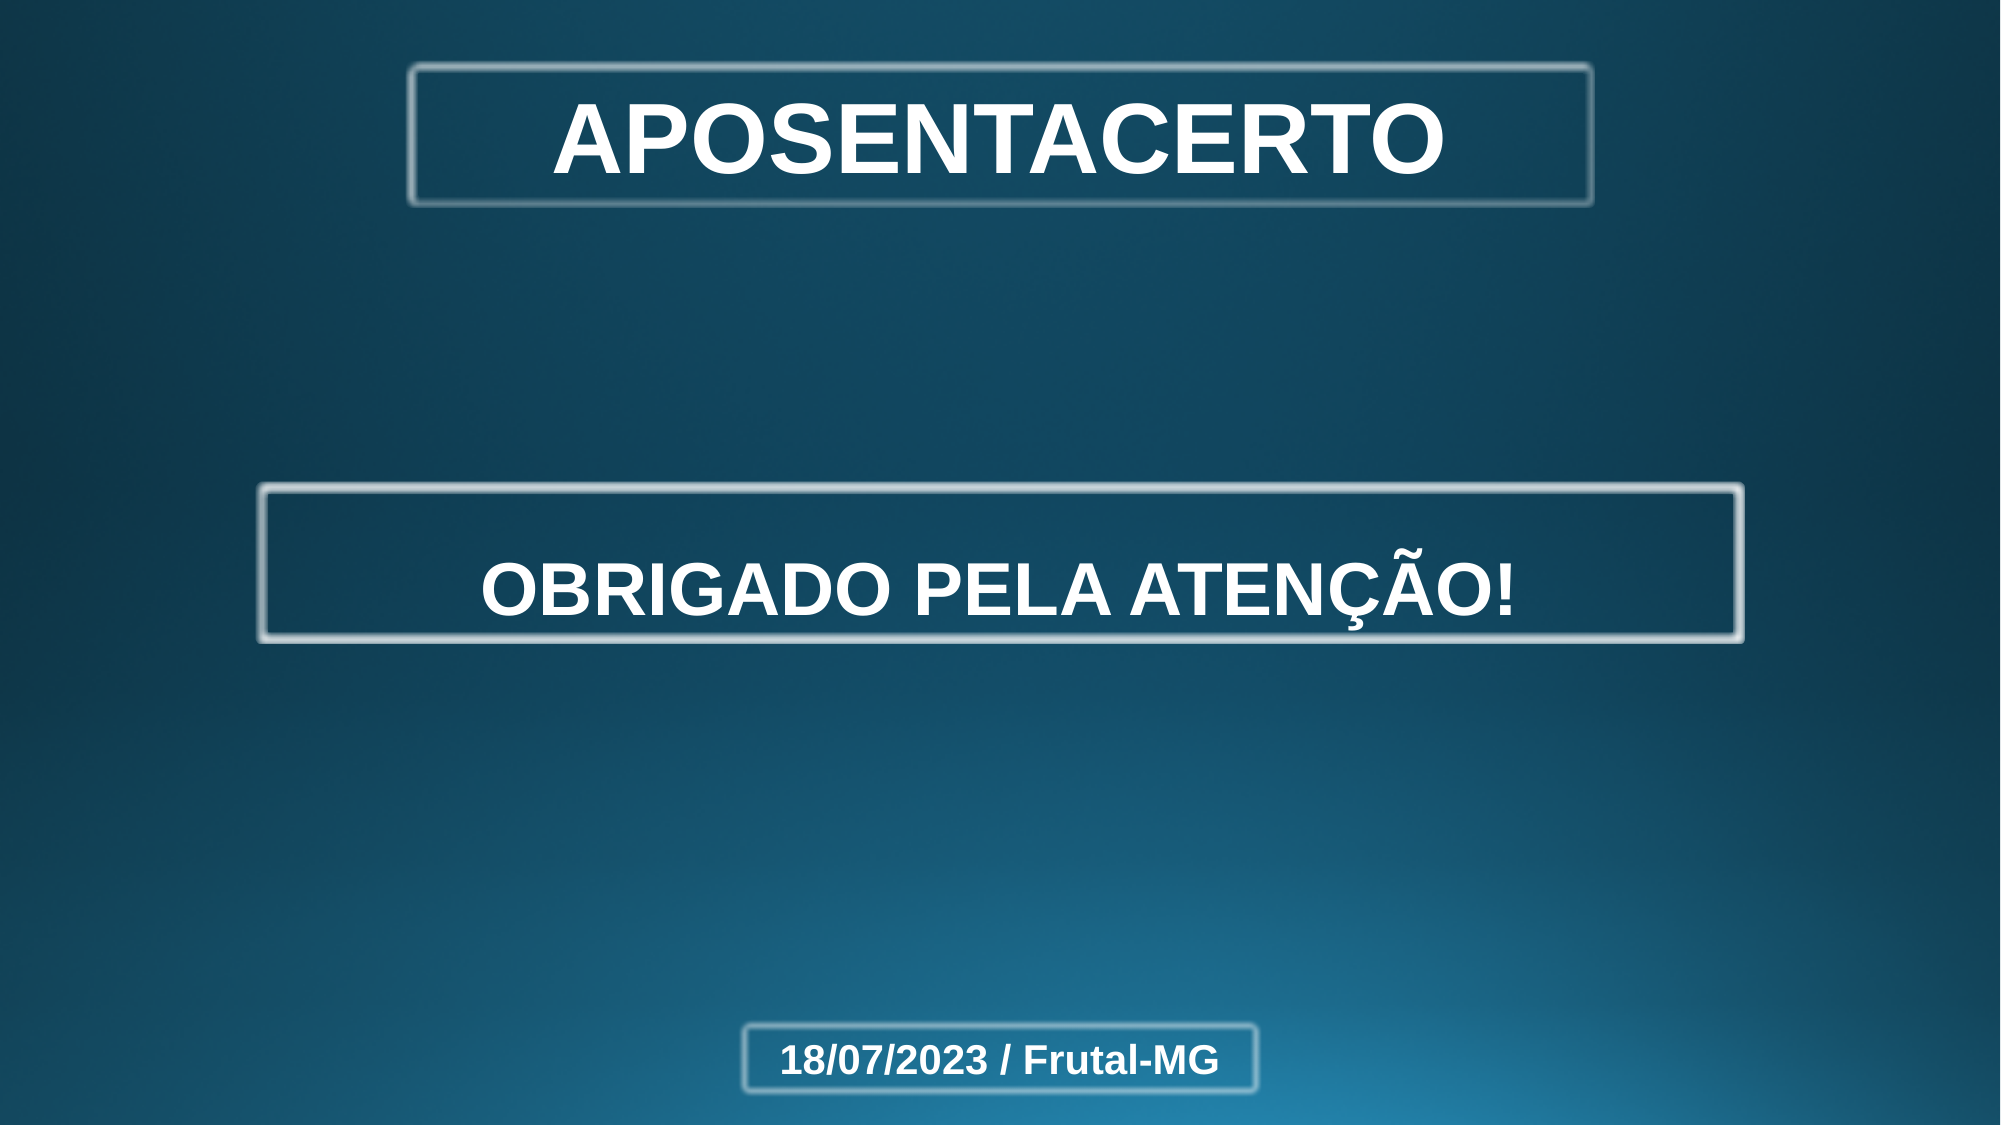

APOSENTACERTO
OBRIGADO PELA ATENÇÃO!
18/07/2023 / Frutal-MG